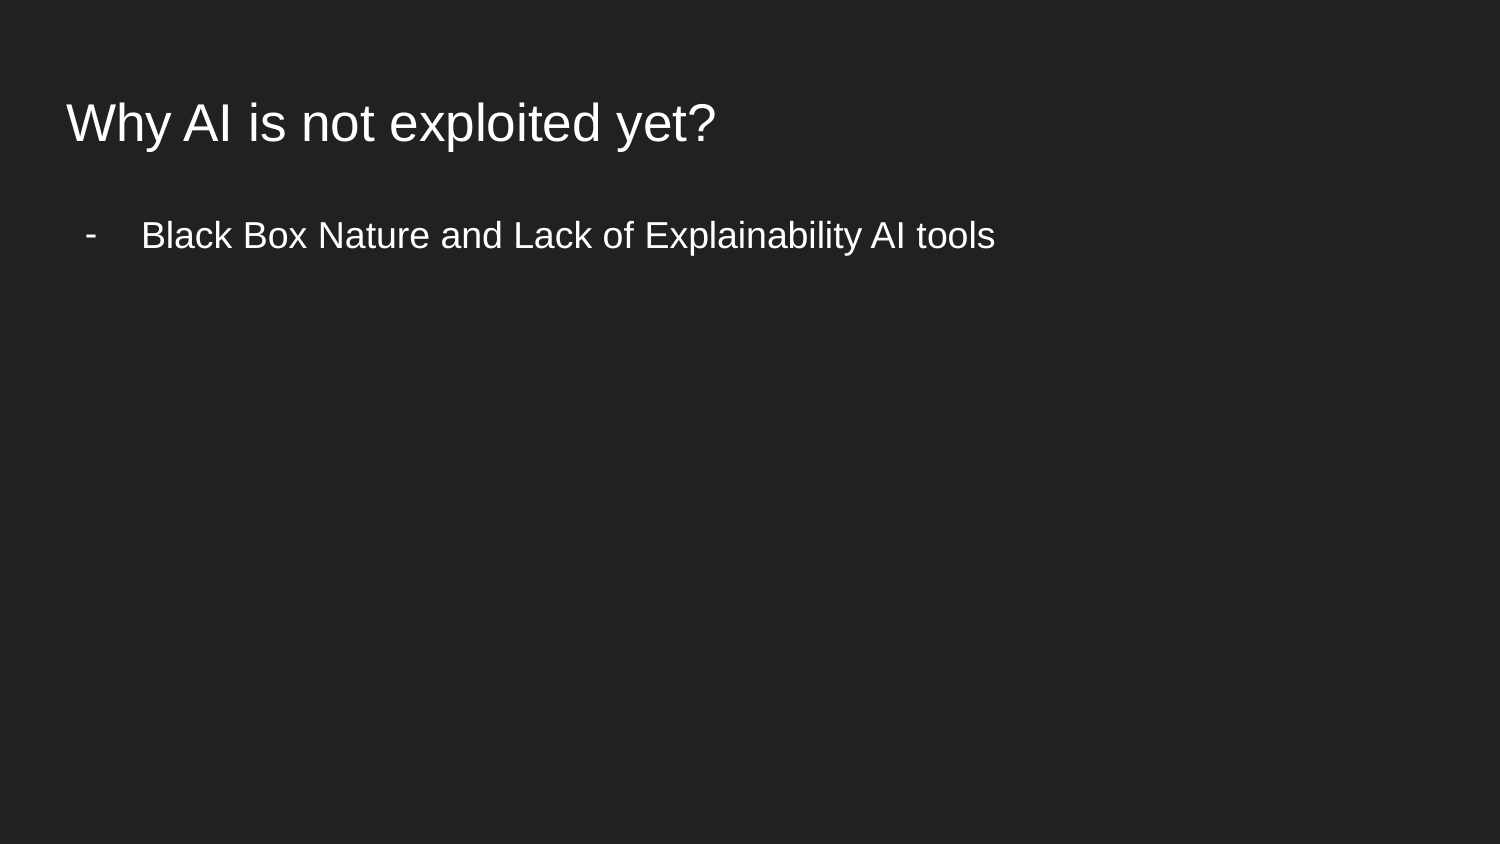

# Why AI is not exploited yet?
Black Box Nature and Lack of Explainability AI tools